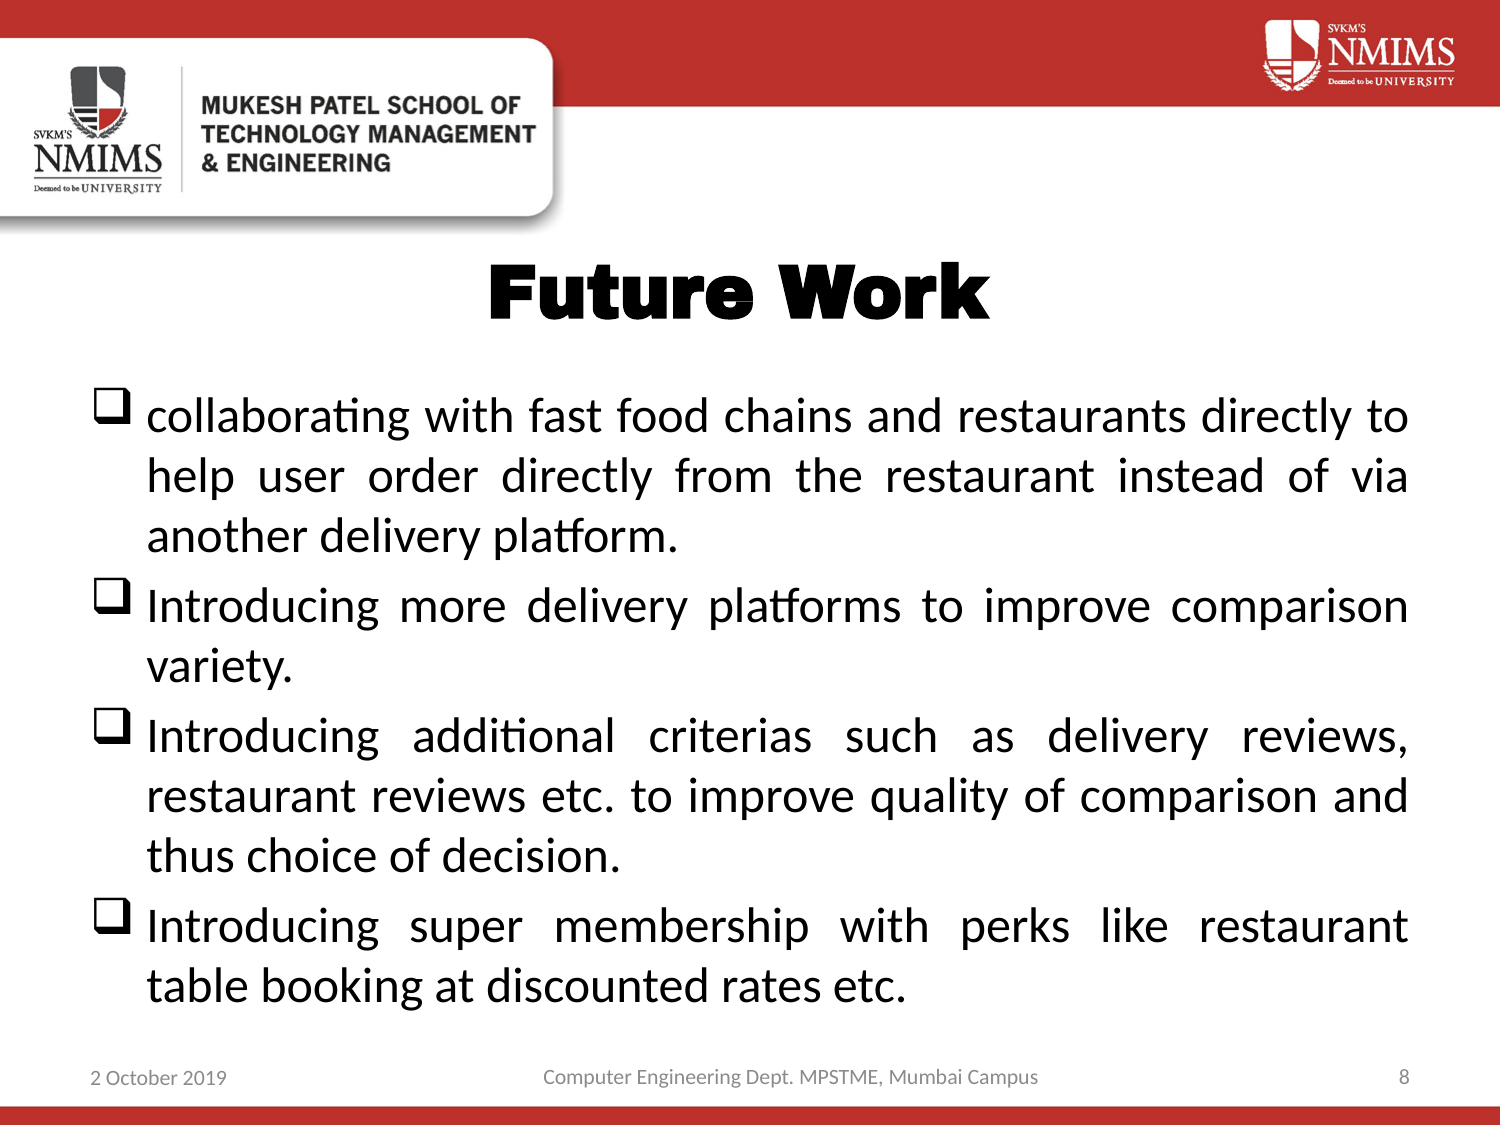

# Future Work
collaborating with fast food chains and restaurants directly to help user order directly from the restaurant instead of via another delivery platform.
Introducing more delivery platforms to improve comparison variety.
Introducing additional criterias such as delivery reviews, restaurant reviews etc. to improve quality of comparison and thus choice of decision.
Introducing super membership with perks like restaurant table booking at discounted rates etc.

Computer Engineering Dept. MPSTME, Mumbai Campus
8
2 October 2019